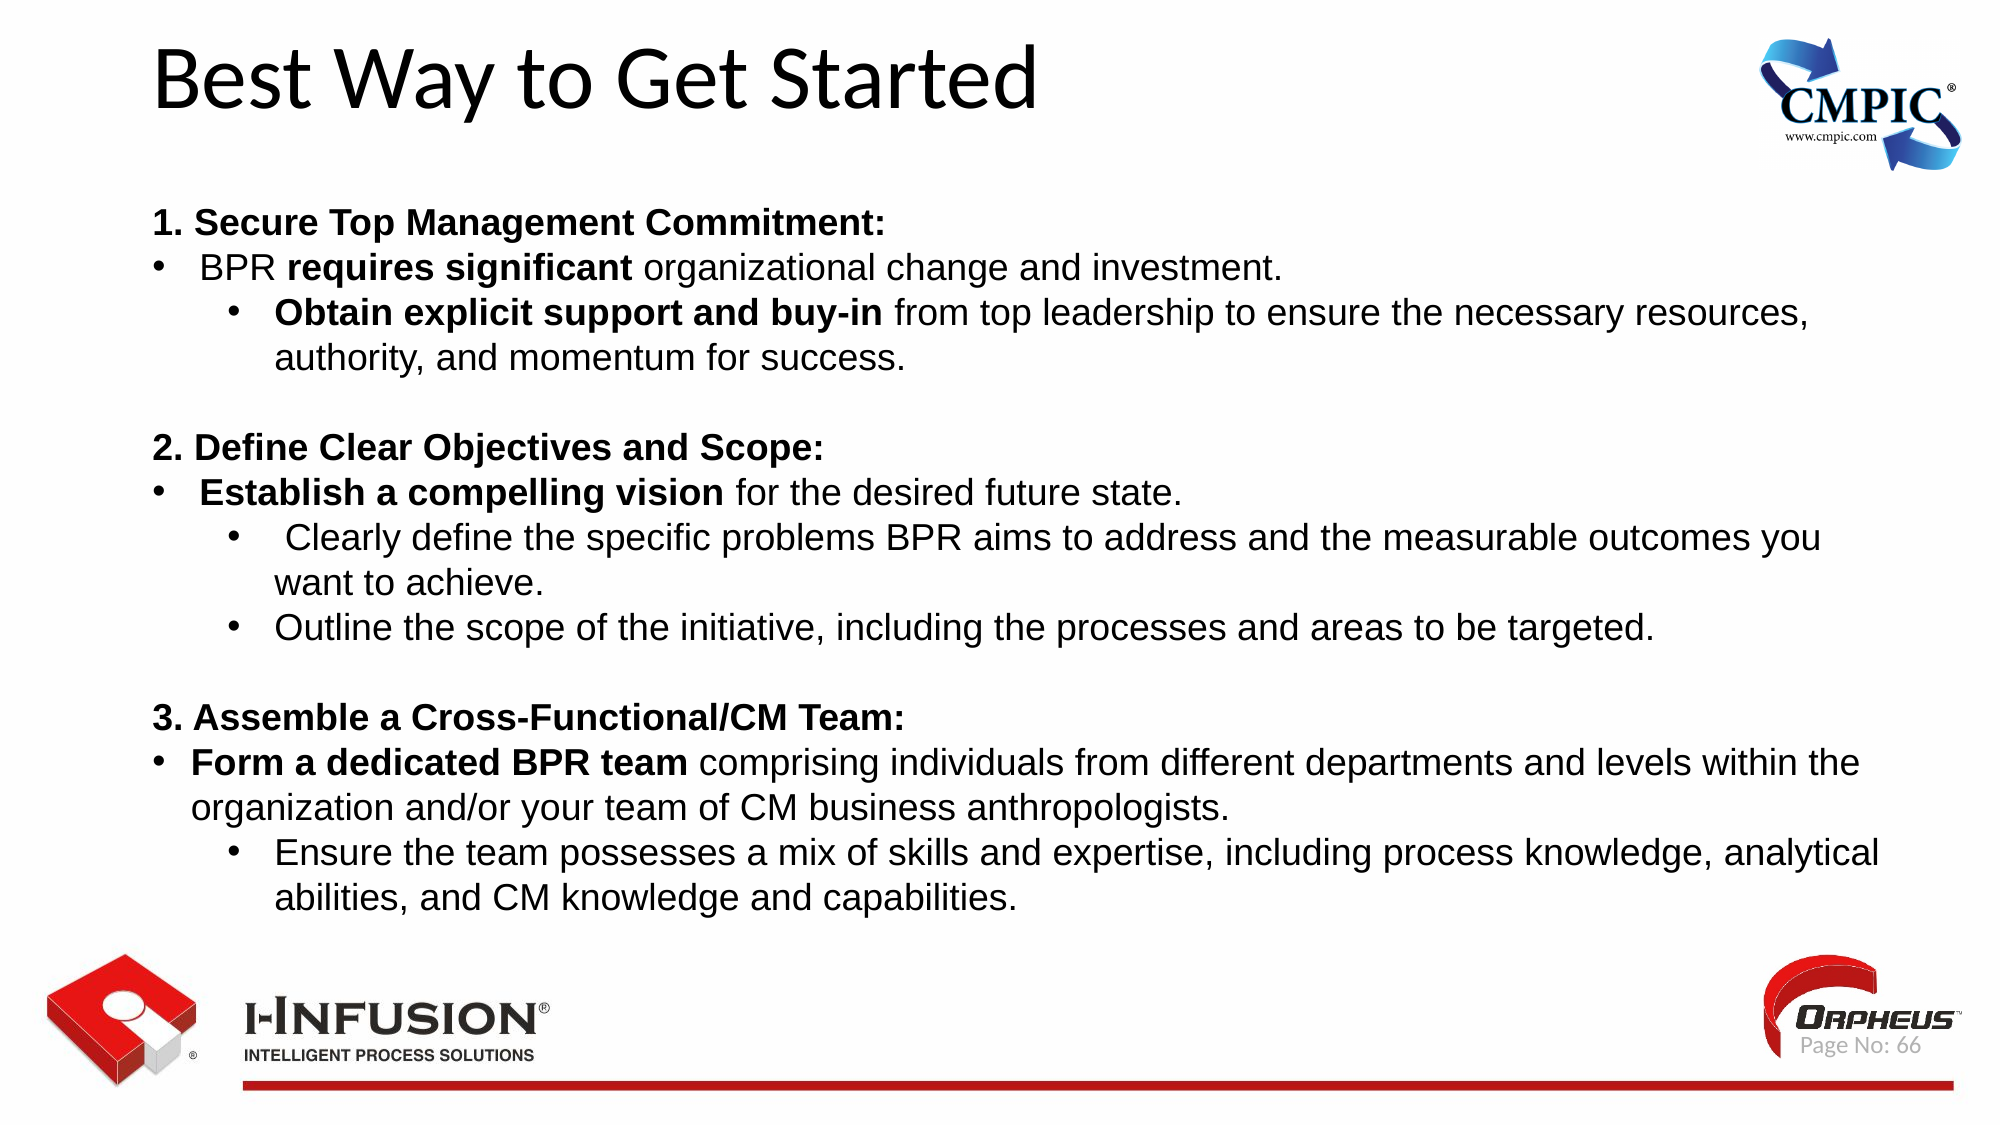

Best Way to Get Started
1. Secure Top Management Commitment:
BPR requires significant organizational change and investment.
Obtain explicit support and buy-in from top leadership to ensure the necessary resources, authority, and momentum for success.

2. Define Clear Objectives and Scope:
Establish a compelling vision for the desired future state.
 Clearly define the specific problems BPR aims to address and the measurable outcomes you want to achieve.
Outline the scope of the initiative, including the processes and areas to be targeted.

3. Assemble a Cross-Functional/CM Team:
Form a dedicated BPR team comprising individuals from different departments and levels within the organization and/or your team of CM business anthropologists.
Ensure the team possesses a mix of skills and expertise, including process knowledge, analytical abilities, and CM knowledge and capabilities.

 Page No: 66